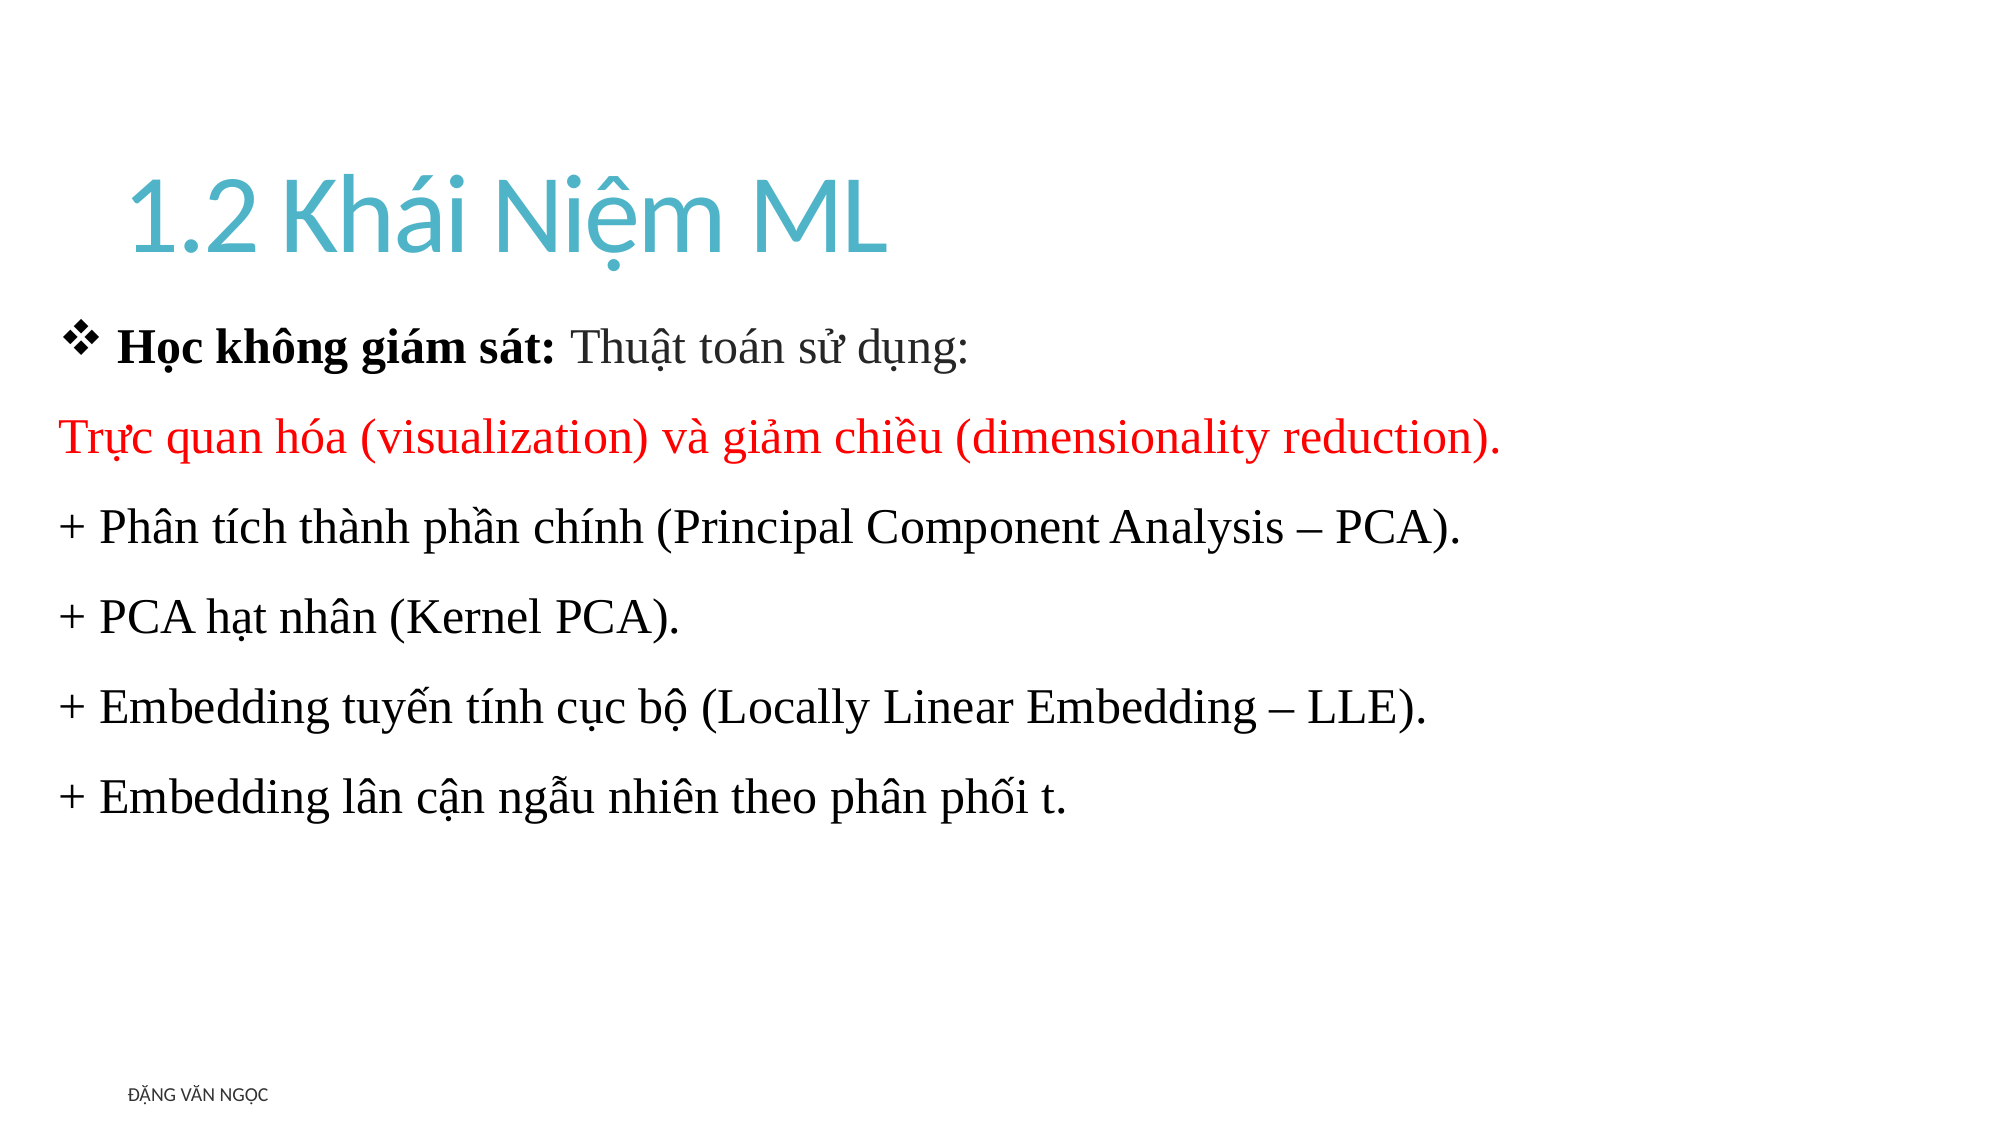

# 1.2 Khái Niệm ML
 Học không giám sát: Thuật toán sử dụng:
Trực quan hóa (visualization) và giảm chiều (dimensionality reduction).
+ Phân tích thành phần chính (Principal Component Analysis – PCA).
+ PCA hạt nhân (Kernel PCA).
+ Embedding tuyến tính cục bộ (Locally Linear Embedding – LLE).
+ Embedding lân cận ngẫu nhiên theo phân phối t.
Đặng Văn Ngọc